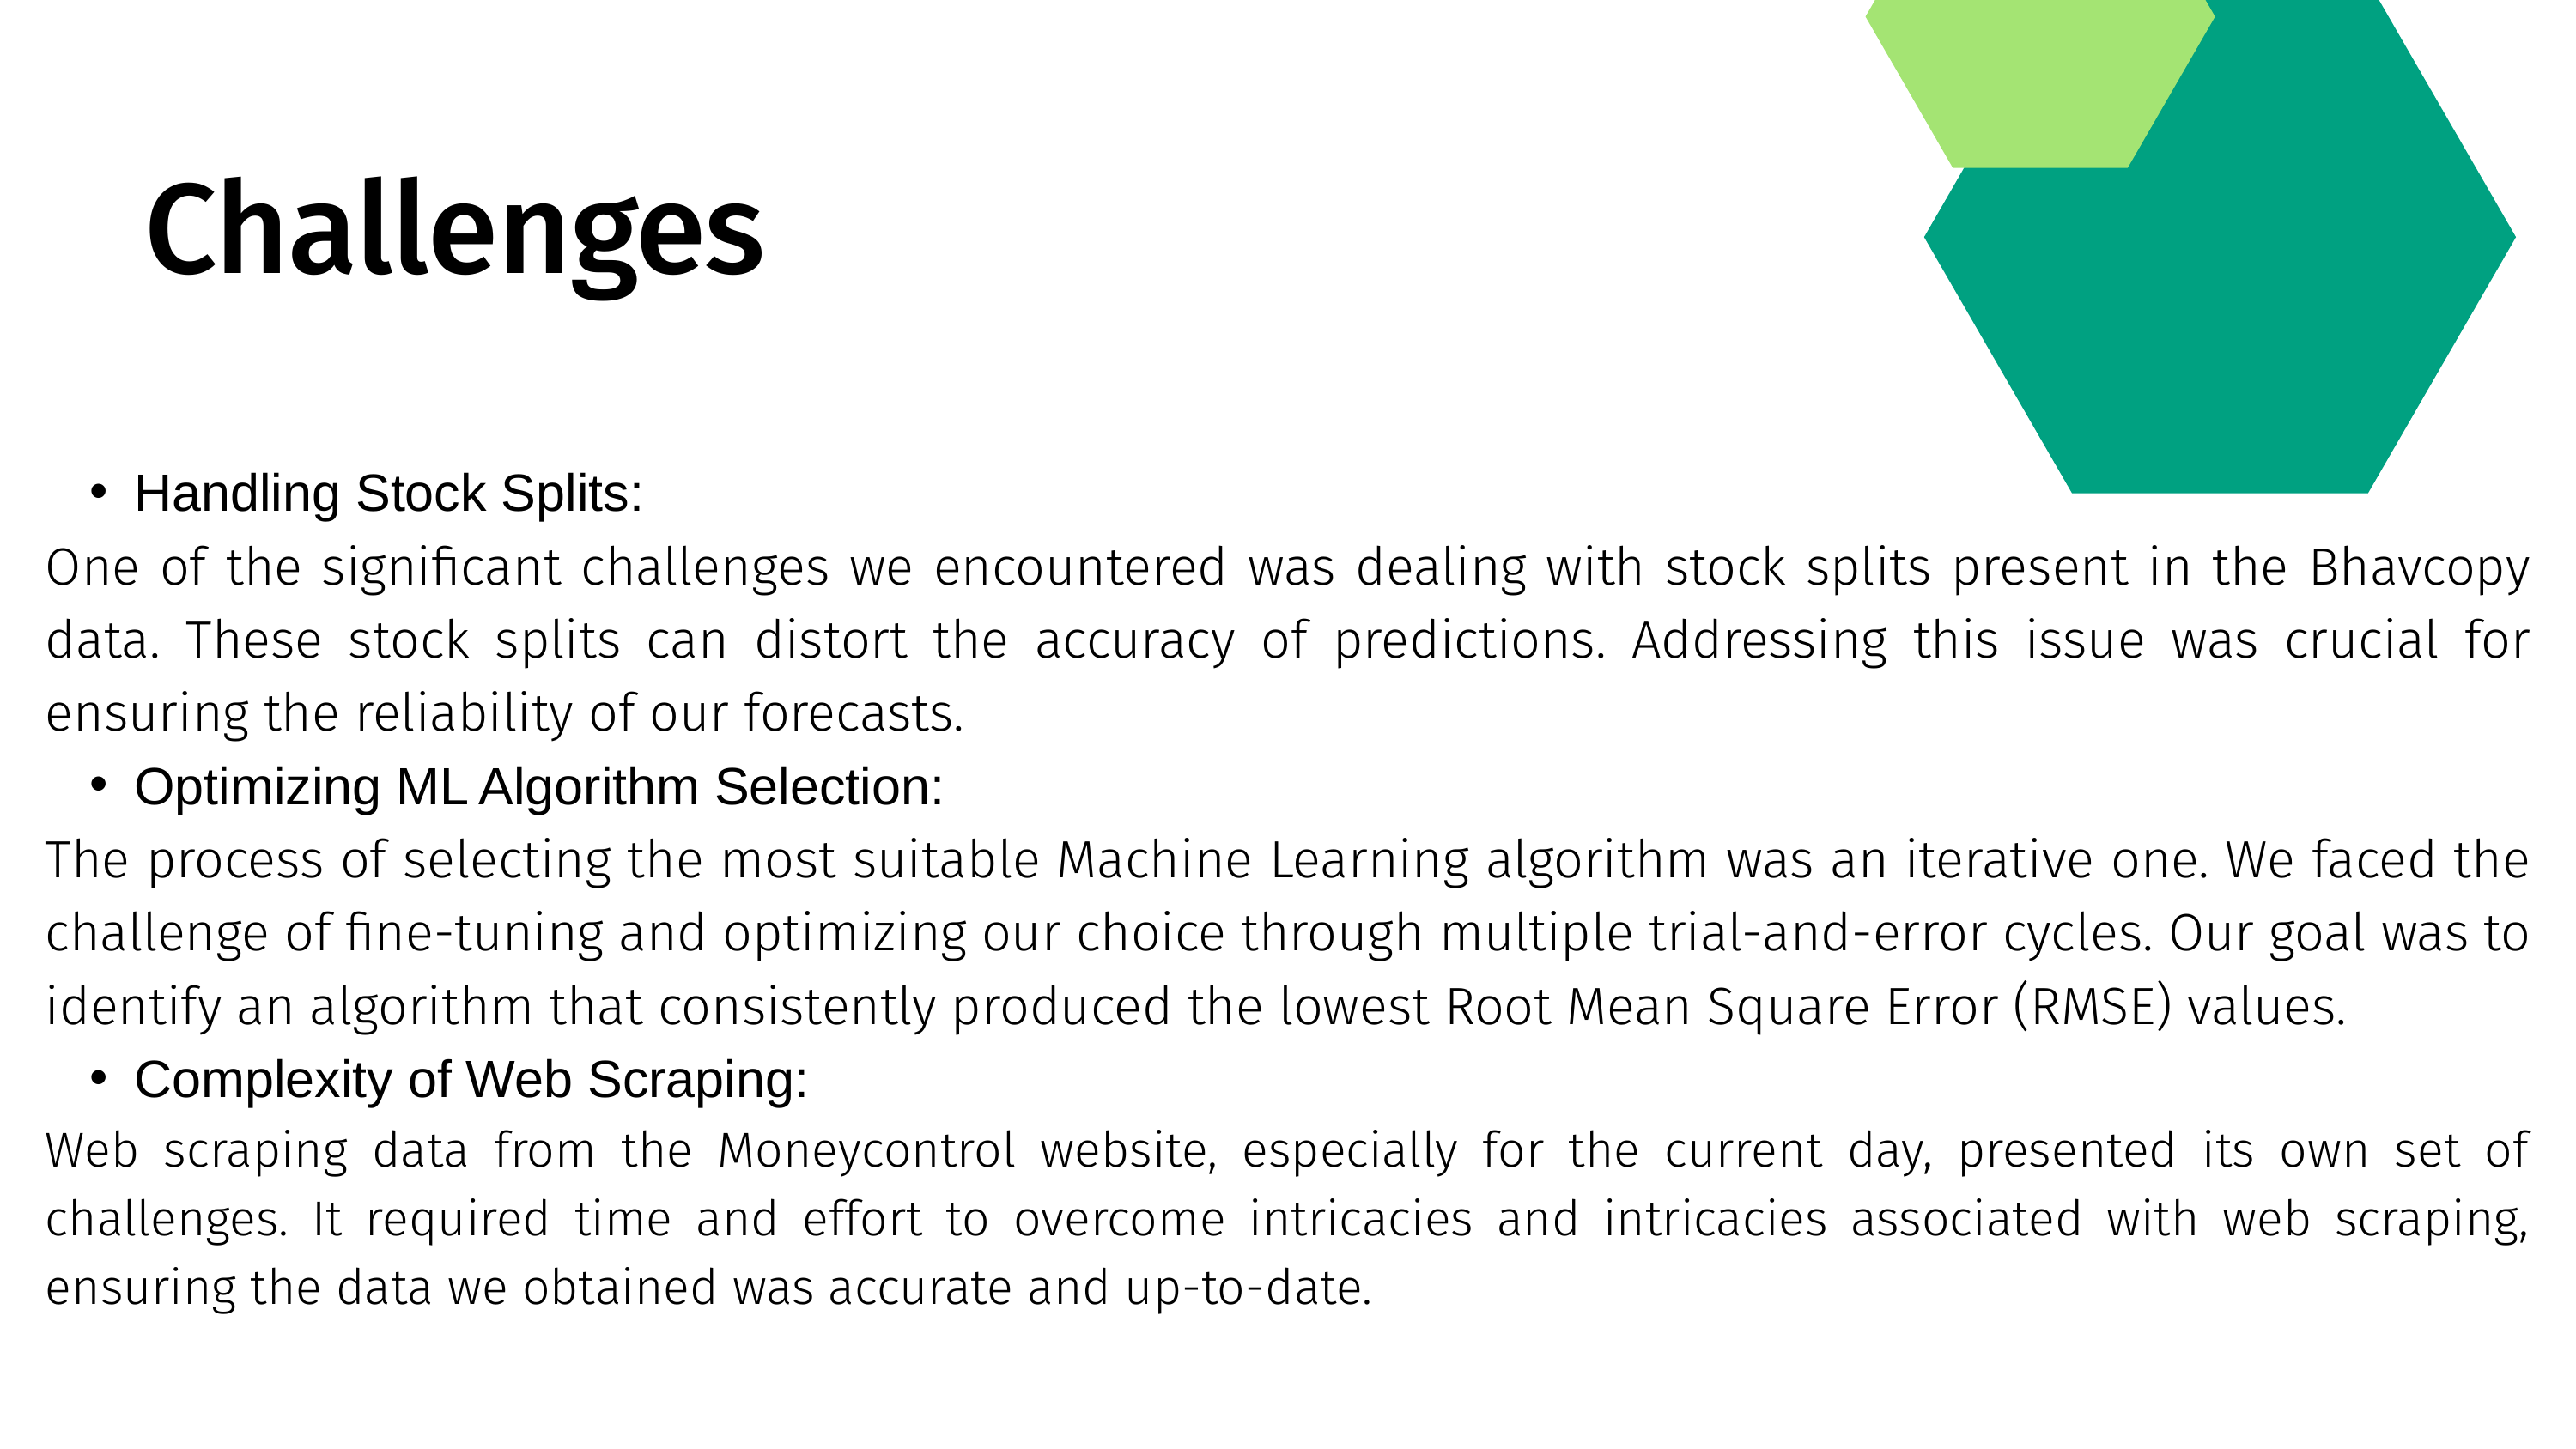

Challenges
Back to Agenda Page
Handling Stock Splits:
One of the significant challenges we encountered was dealing with stock splits present in the Bhavcopy data. These stock splits can distort the accuracy of predictions. Addressing this issue was crucial for ensuring the reliability of our forecasts.
Optimizing ML Algorithm Selection:
The process of selecting the most suitable Machine Learning algorithm was an iterative one. We faced the challenge of fine-tuning and optimizing our choice through multiple trial-and-error cycles. Our goal was to identify an algorithm that consistently produced the lowest Root Mean Square Error (RMSE) values.
Complexity of Web Scraping:
Web scraping data from the Moneycontrol website, especially for the current day, presented its own set of challenges. It required time and effort to overcome intricacies and intricacies associated with web scraping, ensuring the data we obtained was accurate and up-to-date.